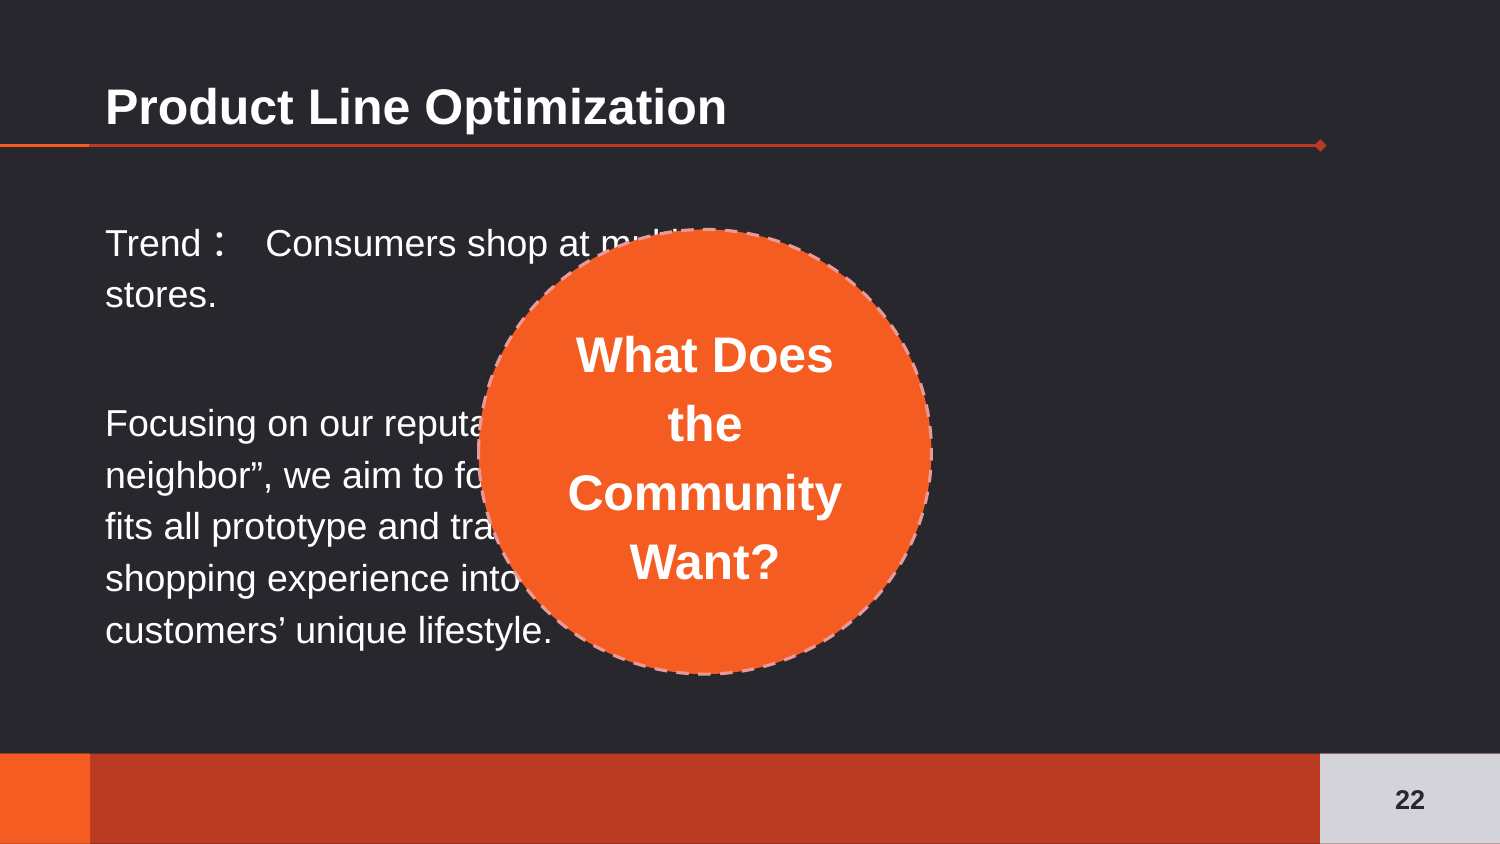

# Product Line Optimization
Trend： Consumers shop at multiple stores.

Focusing on our reputation as a “friendly neighbor”, we aim to forgo the one-store-fits all prototype and transform our shopping experience into a part of our customers’ unique lifestyle.
What Does the Community Want?
22